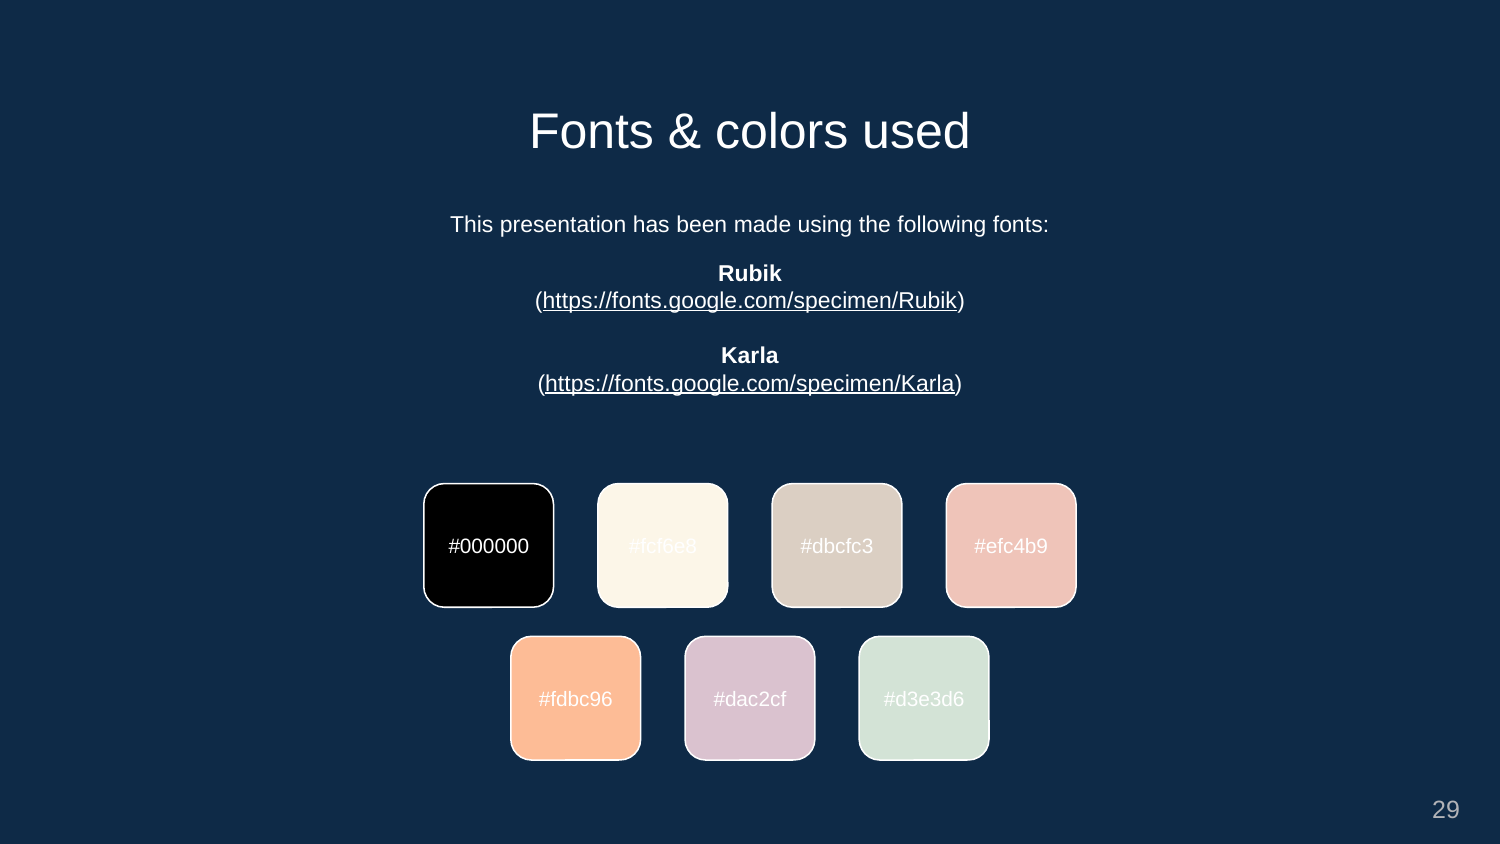

# Fonts & colors used
This presentation has been made using the following fonts:
Rubik
(https://fonts.google.com/specimen/Rubik)

Karla
(https://fonts.google.com/specimen/Karla)

#000000
#fcf6e8
#dbcfc3
#efc4b9

#fdbc96
#dac2cf
#d3e3d6
29